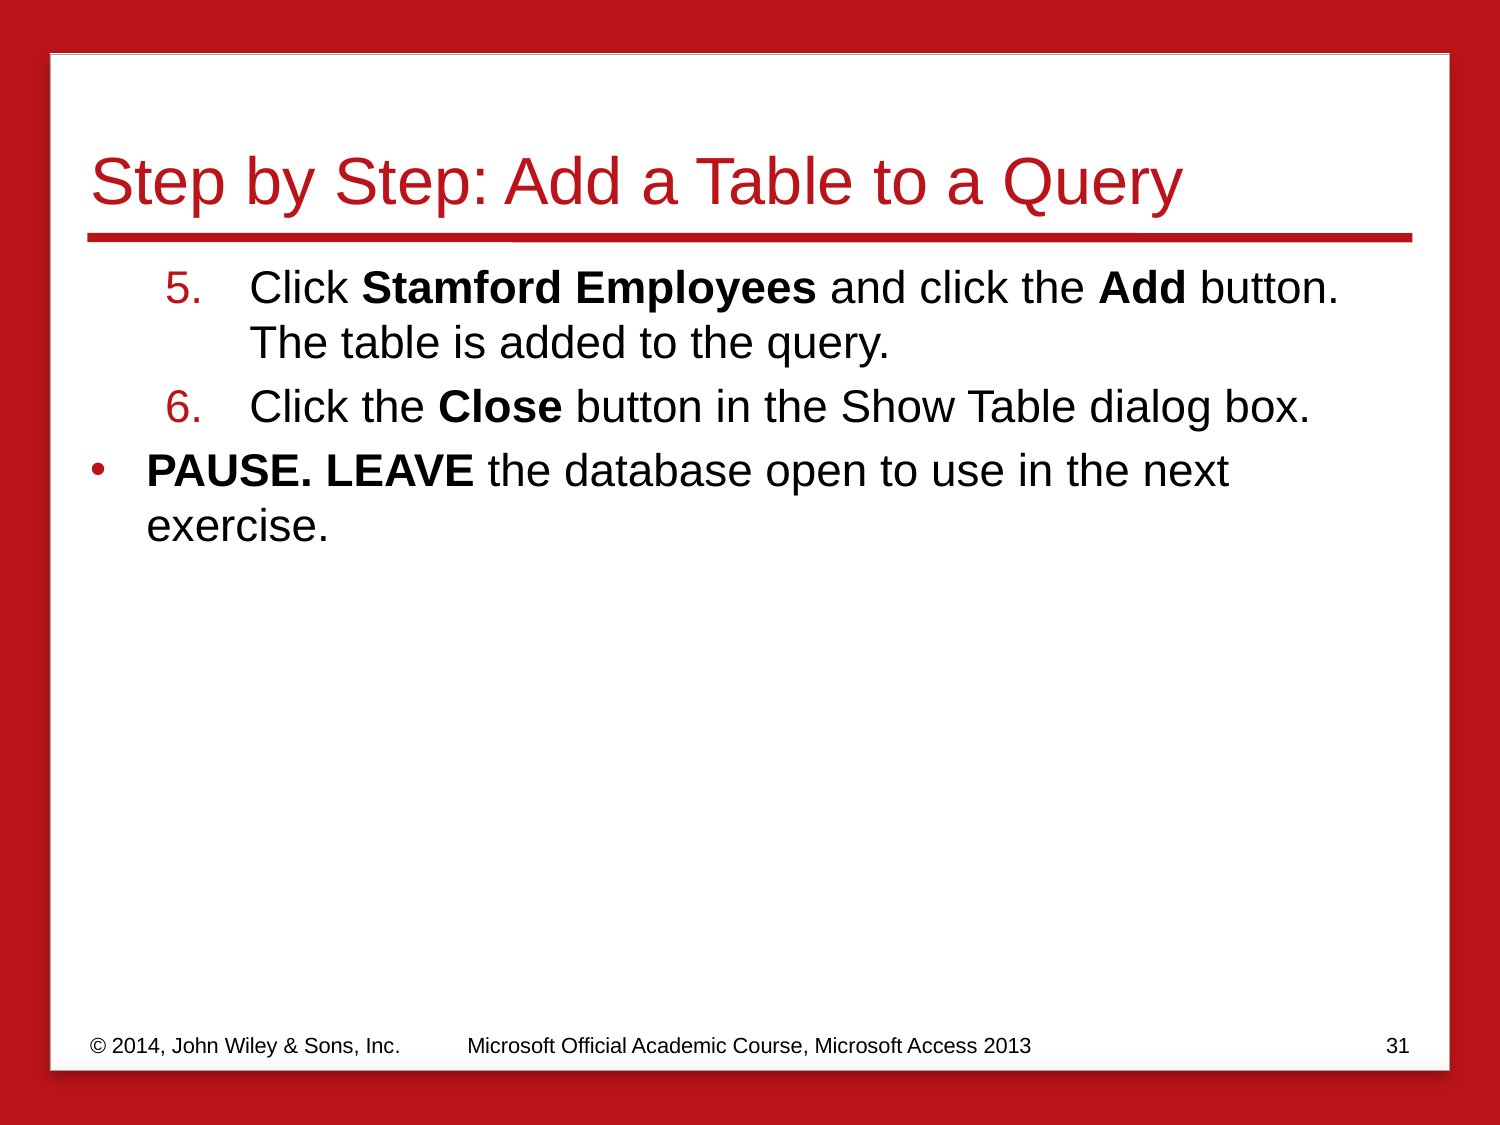

# Step by Step: Add a Table to a Query
Click Stamford Employees and click the Add button. The table is added to the query.
Click the Close button in the Show Table dialog box.
PAUSE. LEAVE the database open to use in the next exercise.
© 2014, John Wiley & Sons, Inc.
Microsoft Official Academic Course, Microsoft Access 2013
31